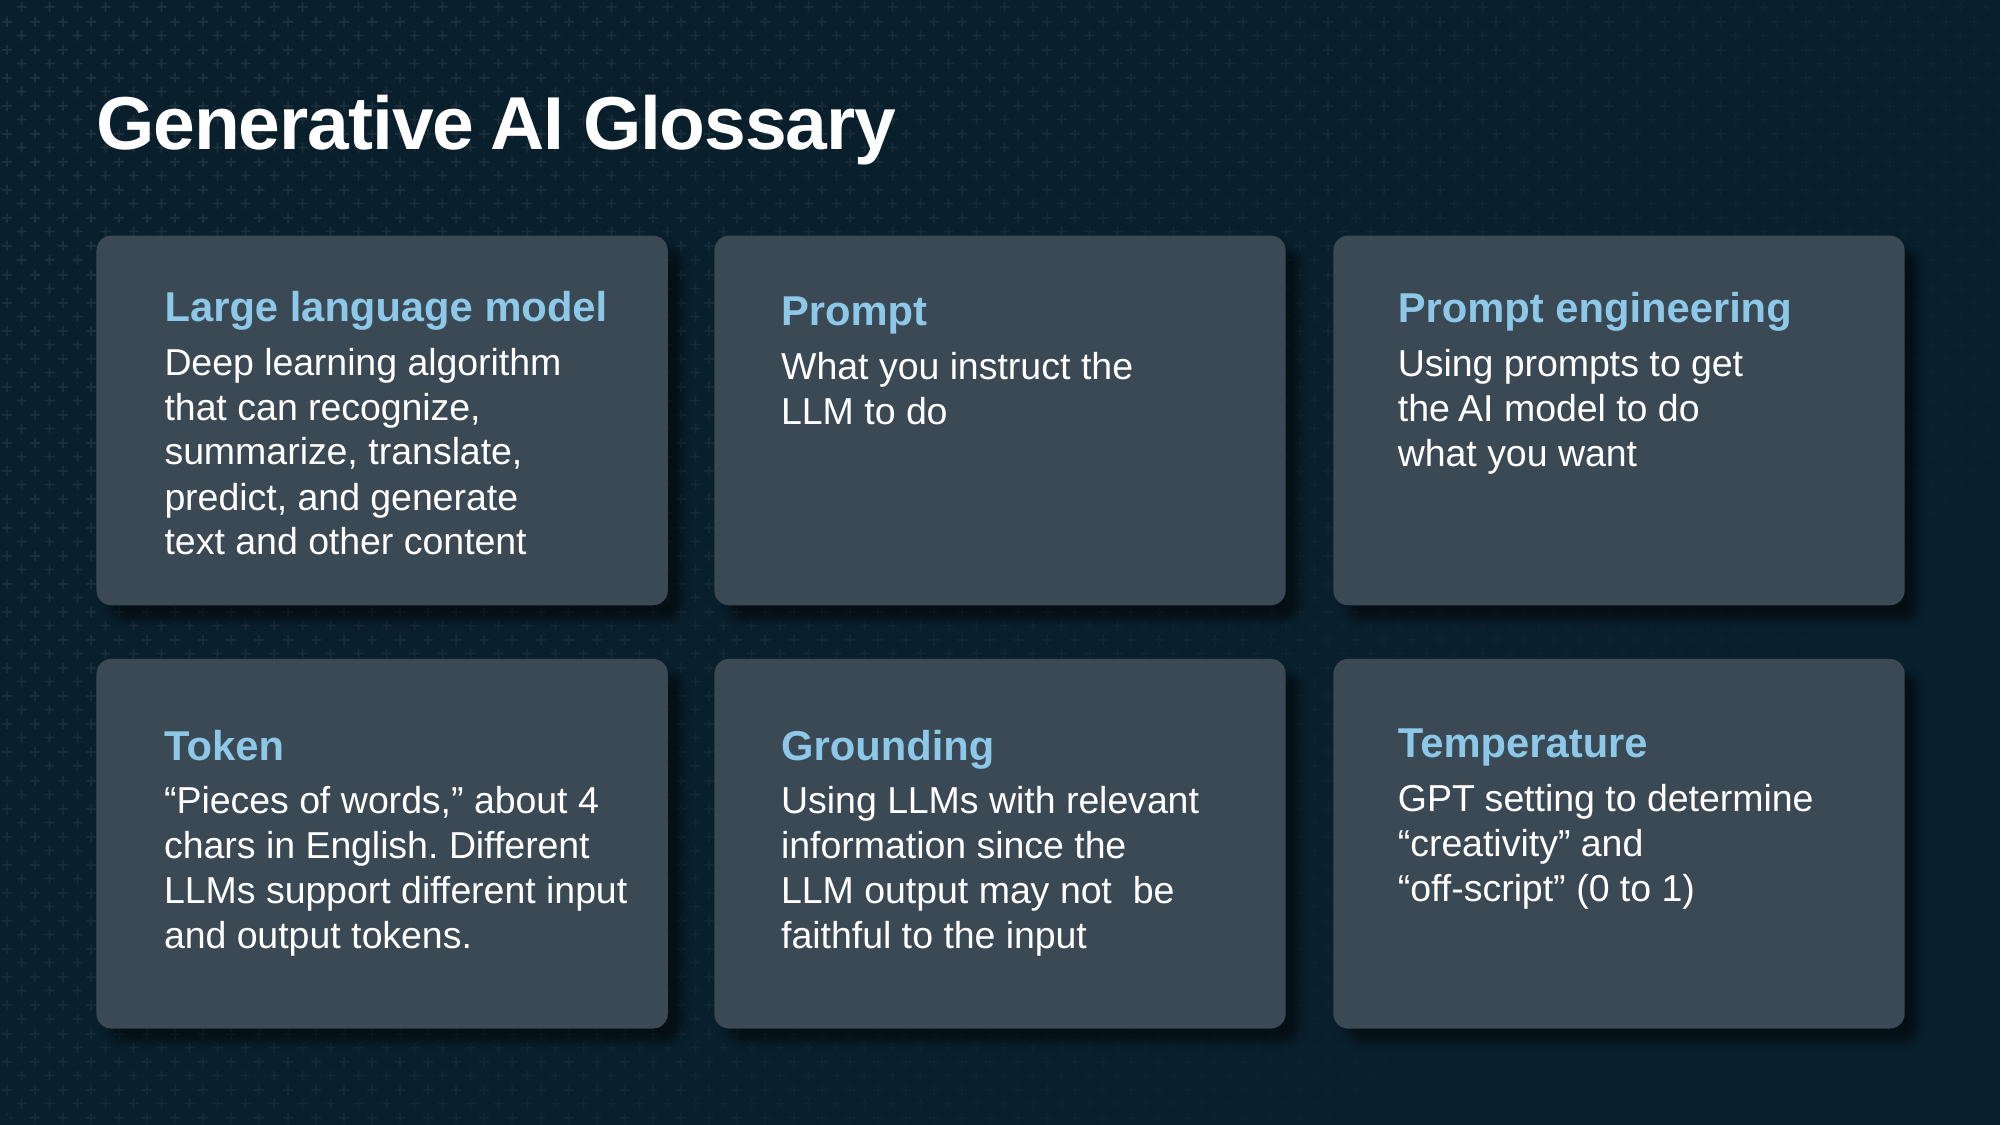

# Generative AI Glossary

Large language model
Deep learning algorithm that can recognize, summarize, translate, predict, and generate
text and other content
Prompt engineering
Using prompts to get
the AI model to do
what you want
Prompt
What you instruct the LLM to do

Temperature
GPT setting to determine “creativity” and
“off-script” (0 to 1)
Token
“Pieces of words,” about 4 chars in English. Different LLMs support different input and output tokens.
Grounding
Using LLMs with relevant information since the LLM output may not  be
faithful to the input